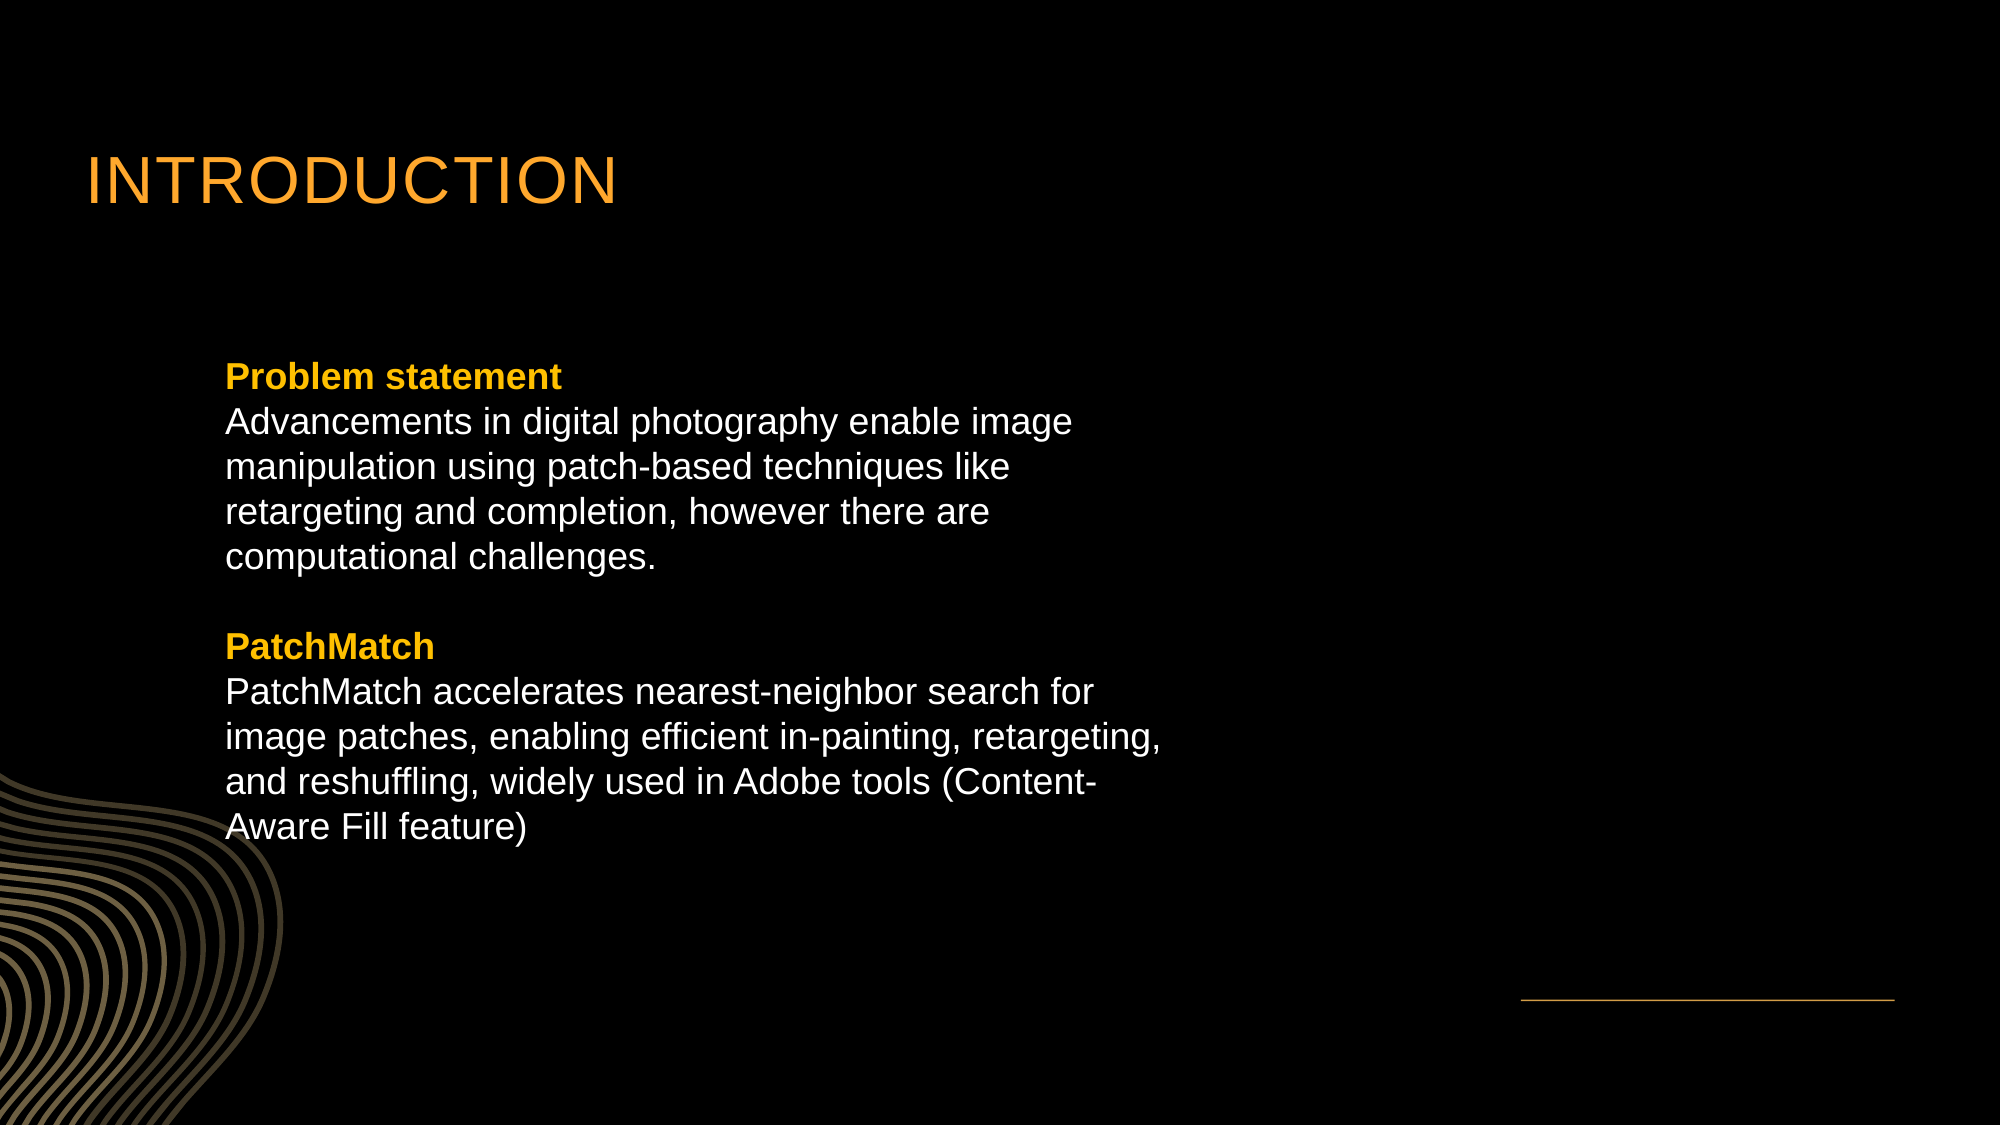

# Introduction
Problem statement
Advancements in digital photography enable image
manipulation using patch-based techniques like
retargeting and completion, however there are
computational challenges.

PatchMatch
PatchMatch accelerates nearest-neighbor search for
image patches, enabling efficient in-painting, retargeting,
and reshuffling, widely used in Adobe tools (Content-
Aware Fill feature)